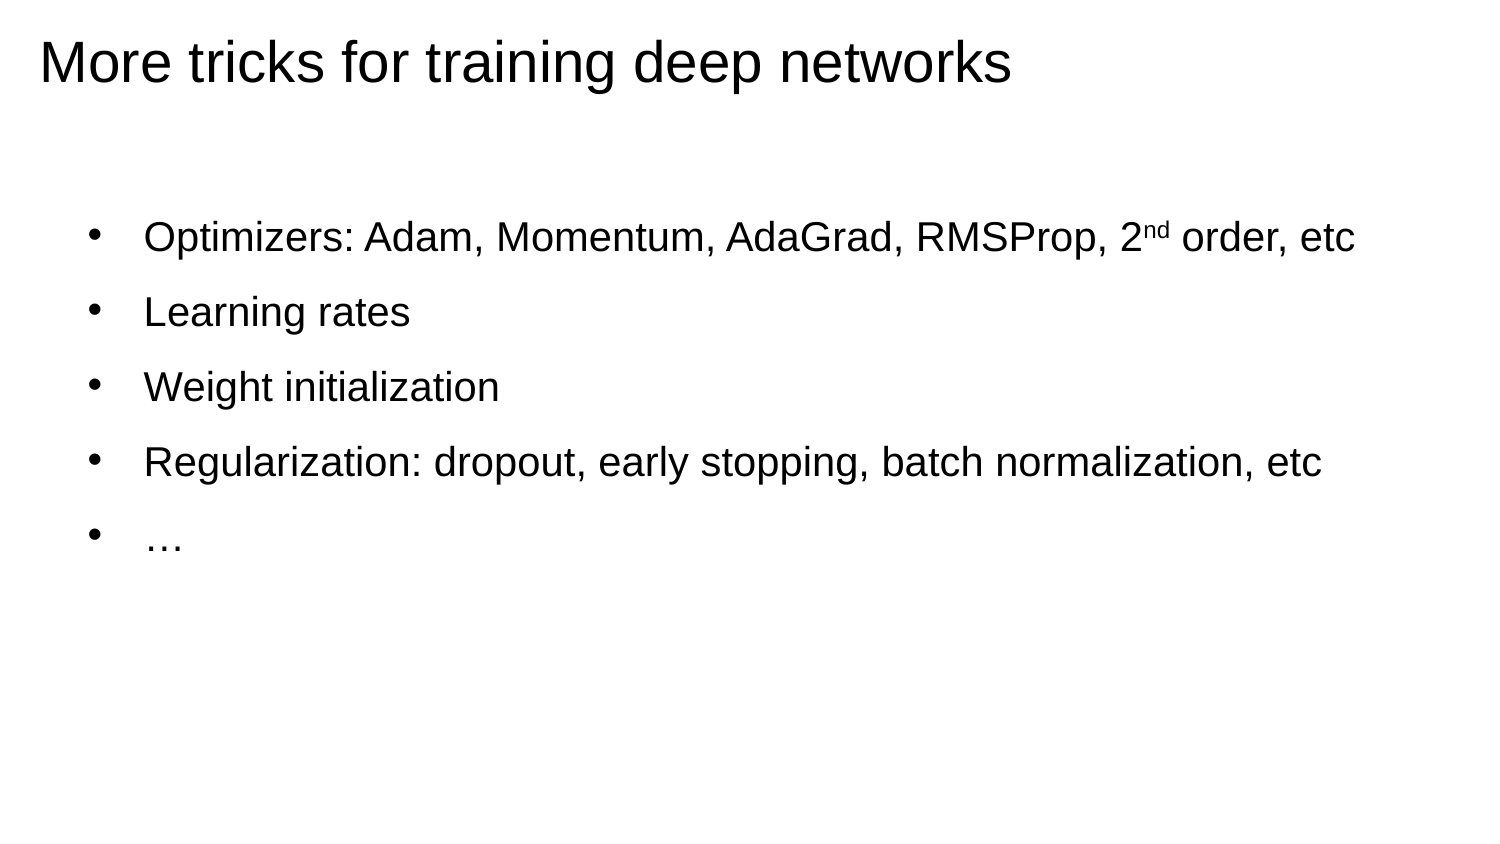

# More tricks for training deep networks
Optimizers: Adam, Momentum, AdaGrad, RMSProp, 2nd order, etc
Learning rates
Weight initialization
Regularization: dropout, early stopping, batch normalization, etc
…